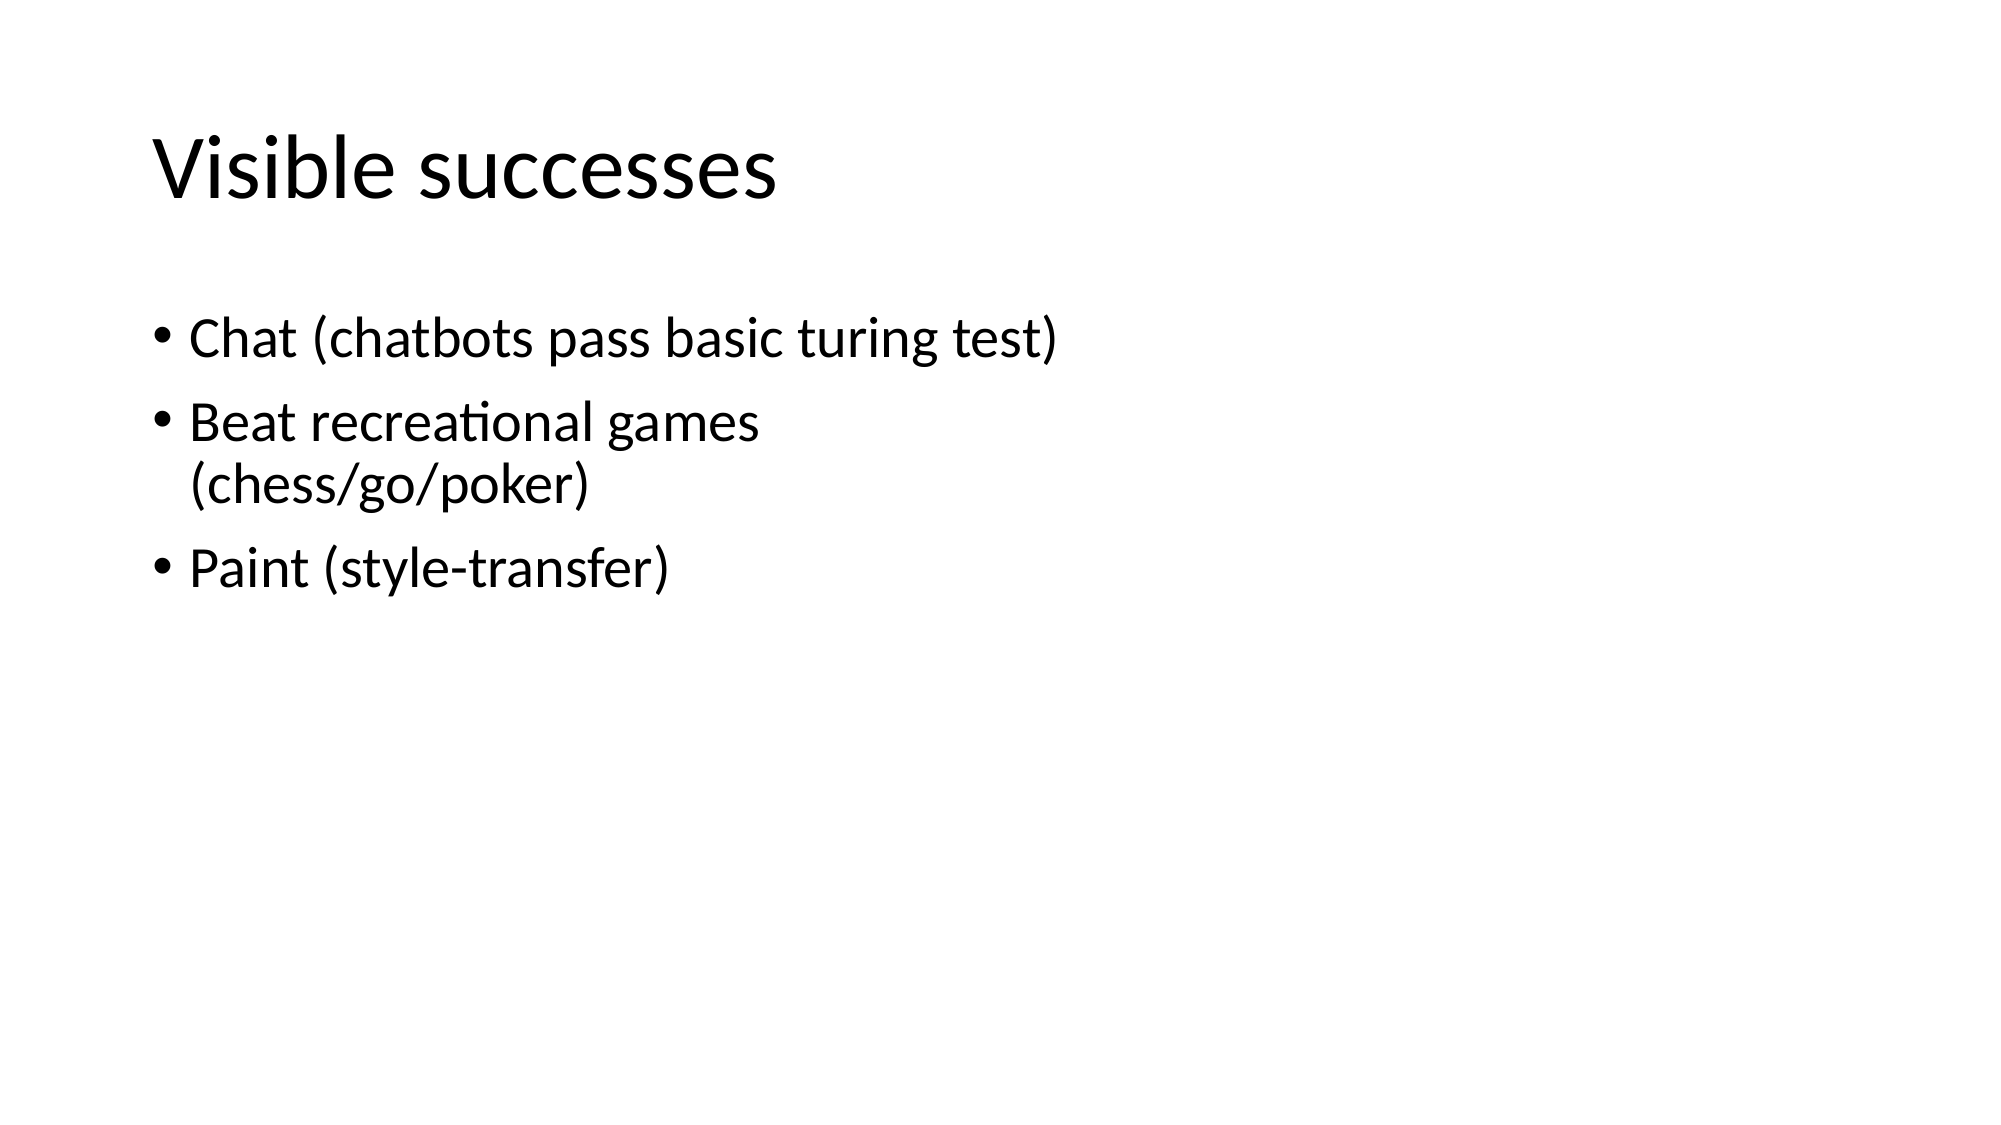

# Visible successes
Chat (chatbots pass basic turing test)
Beat recreational games (chess/go/poker)
Paint (style-transfer)